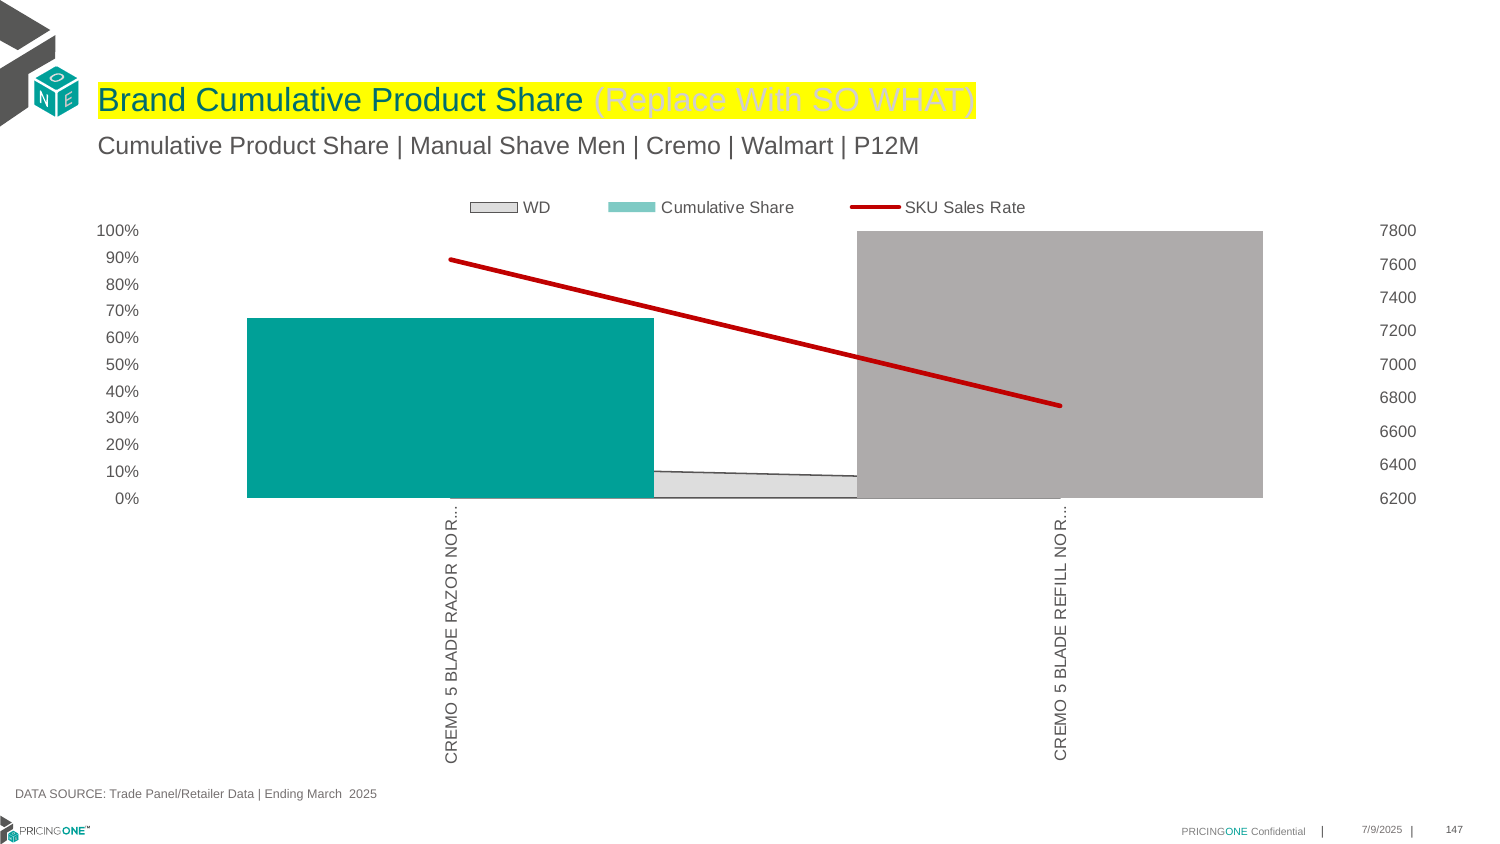

# Brand Cumulative Product Share (Replace With SO WHAT)
Cumulative Product Share | Manual Shave Men | Cremo | Walmart | P12M

### Chart

| Category | WD | Cumulative Share | SKU Sales Rate |
|---|---|---|---|
| CREMO 5 BLADE RAZOR NORMAL 2CT | 0.117 | 0.6713119379961625 | 7625.128205128204 |
| CREMO 5 BLADE REFILL NORMAL 4CT | 0.064 | 0.9963956507016819 | 6750.3125 |
DATA SOURCE: Trade Panel/Retailer Data | Ending March  2025

7/9/2025
147